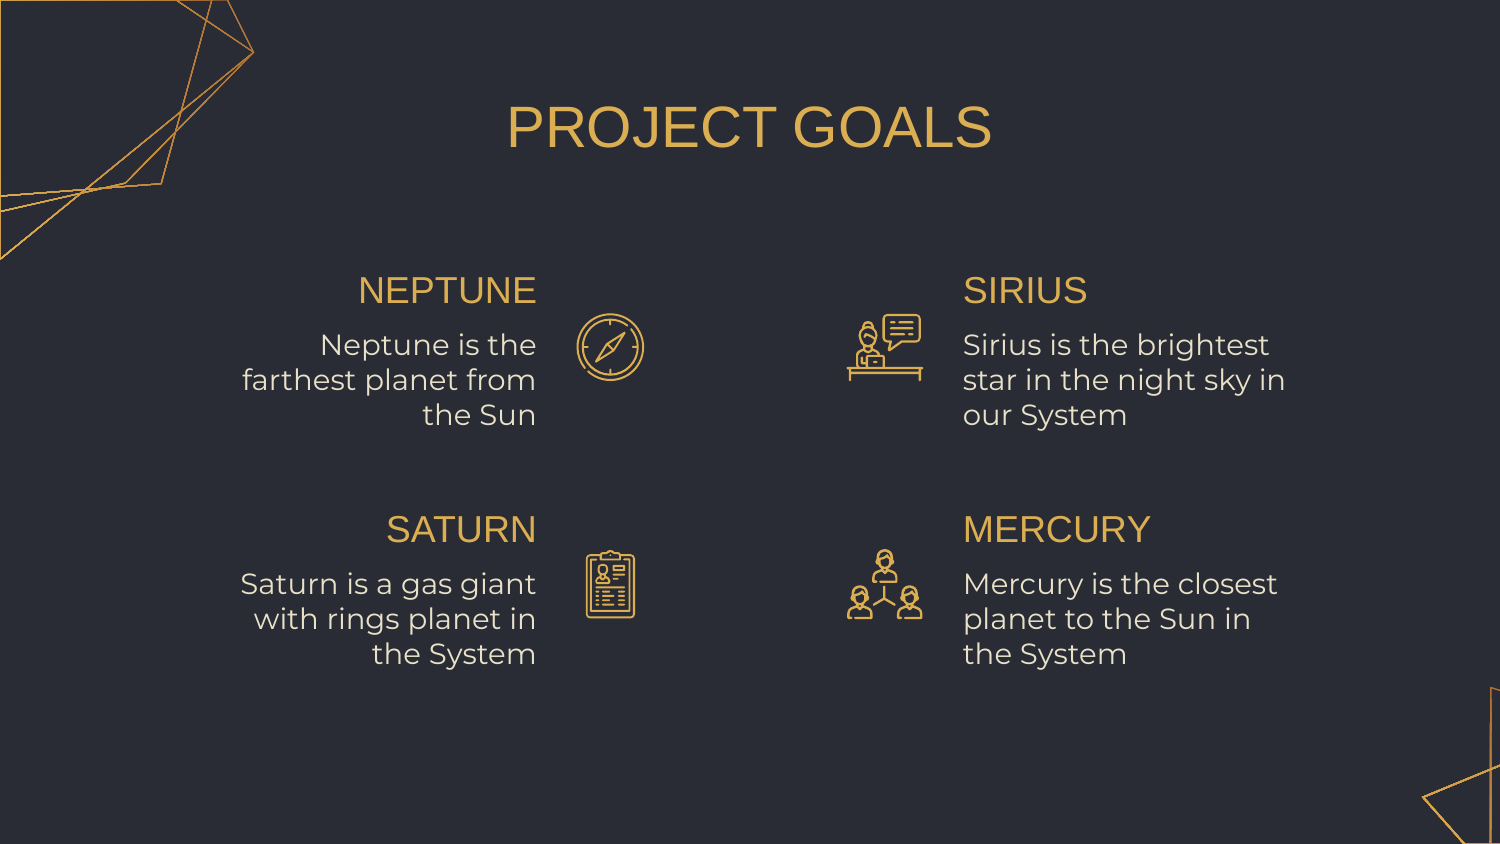

# PROJECT GOALS
NEPTUNE
SIRIUS

Neptune is the farthest planet from the Sun
Sirius is the brightest star in the night sky in our System
SATURN
MERCURY

Saturn is a gas giant with rings planet in the System
Mercury is the closest planet to the Sun in the System